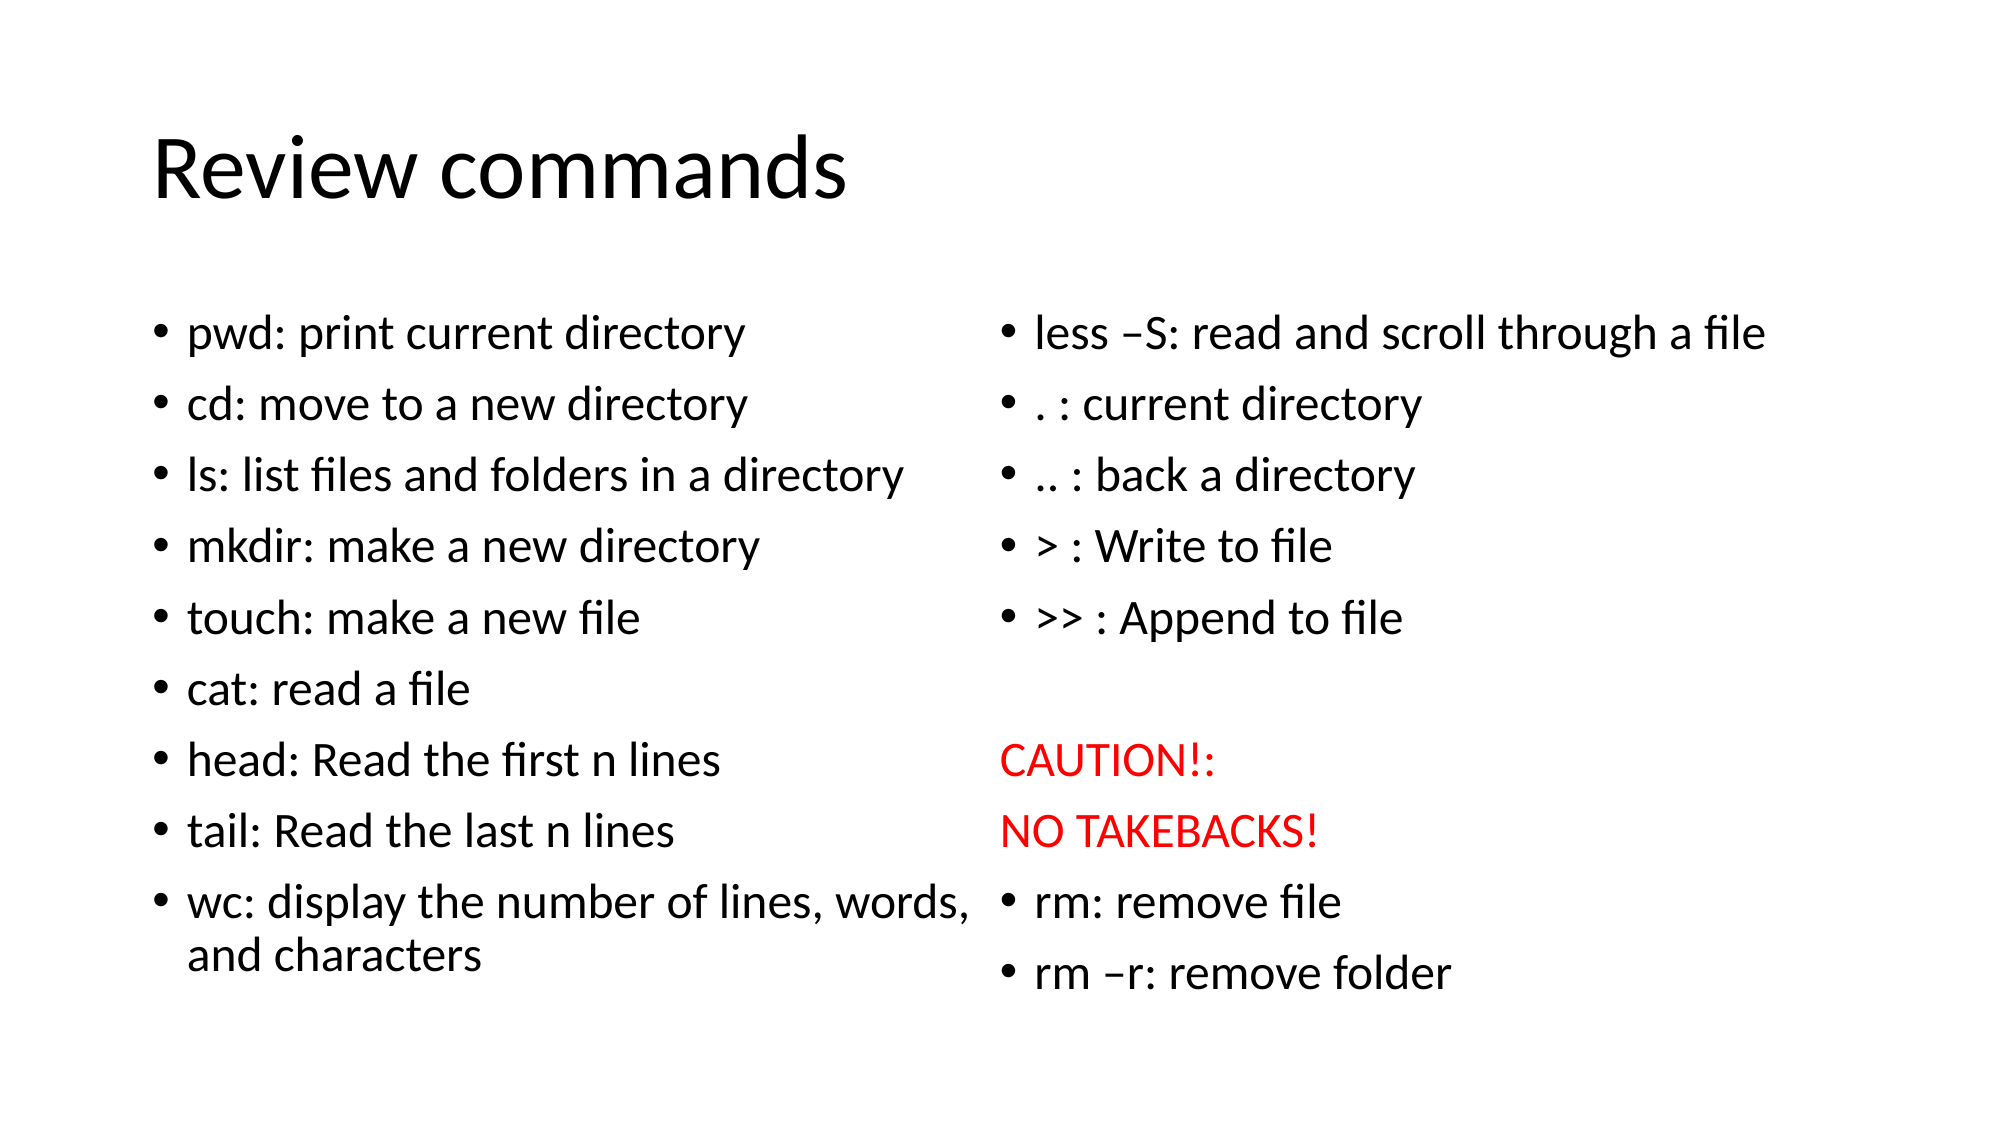

# Review commands
pwd: print current directory
cd: move to a new directory
ls: list files and folders in a directory
mkdir: make a new directory
touch: make a new file
cat: read a file
head: Read the first n lines
tail: Read the last n lines
wc: display the number of lines, words, and characters
less –S: read and scroll through a file
. : current directory
.. : back a directory
> : Write to file
>> : Append to file

CAUTION!:
NO TAKEBACKS!
rm: remove file
rm –r: remove folder